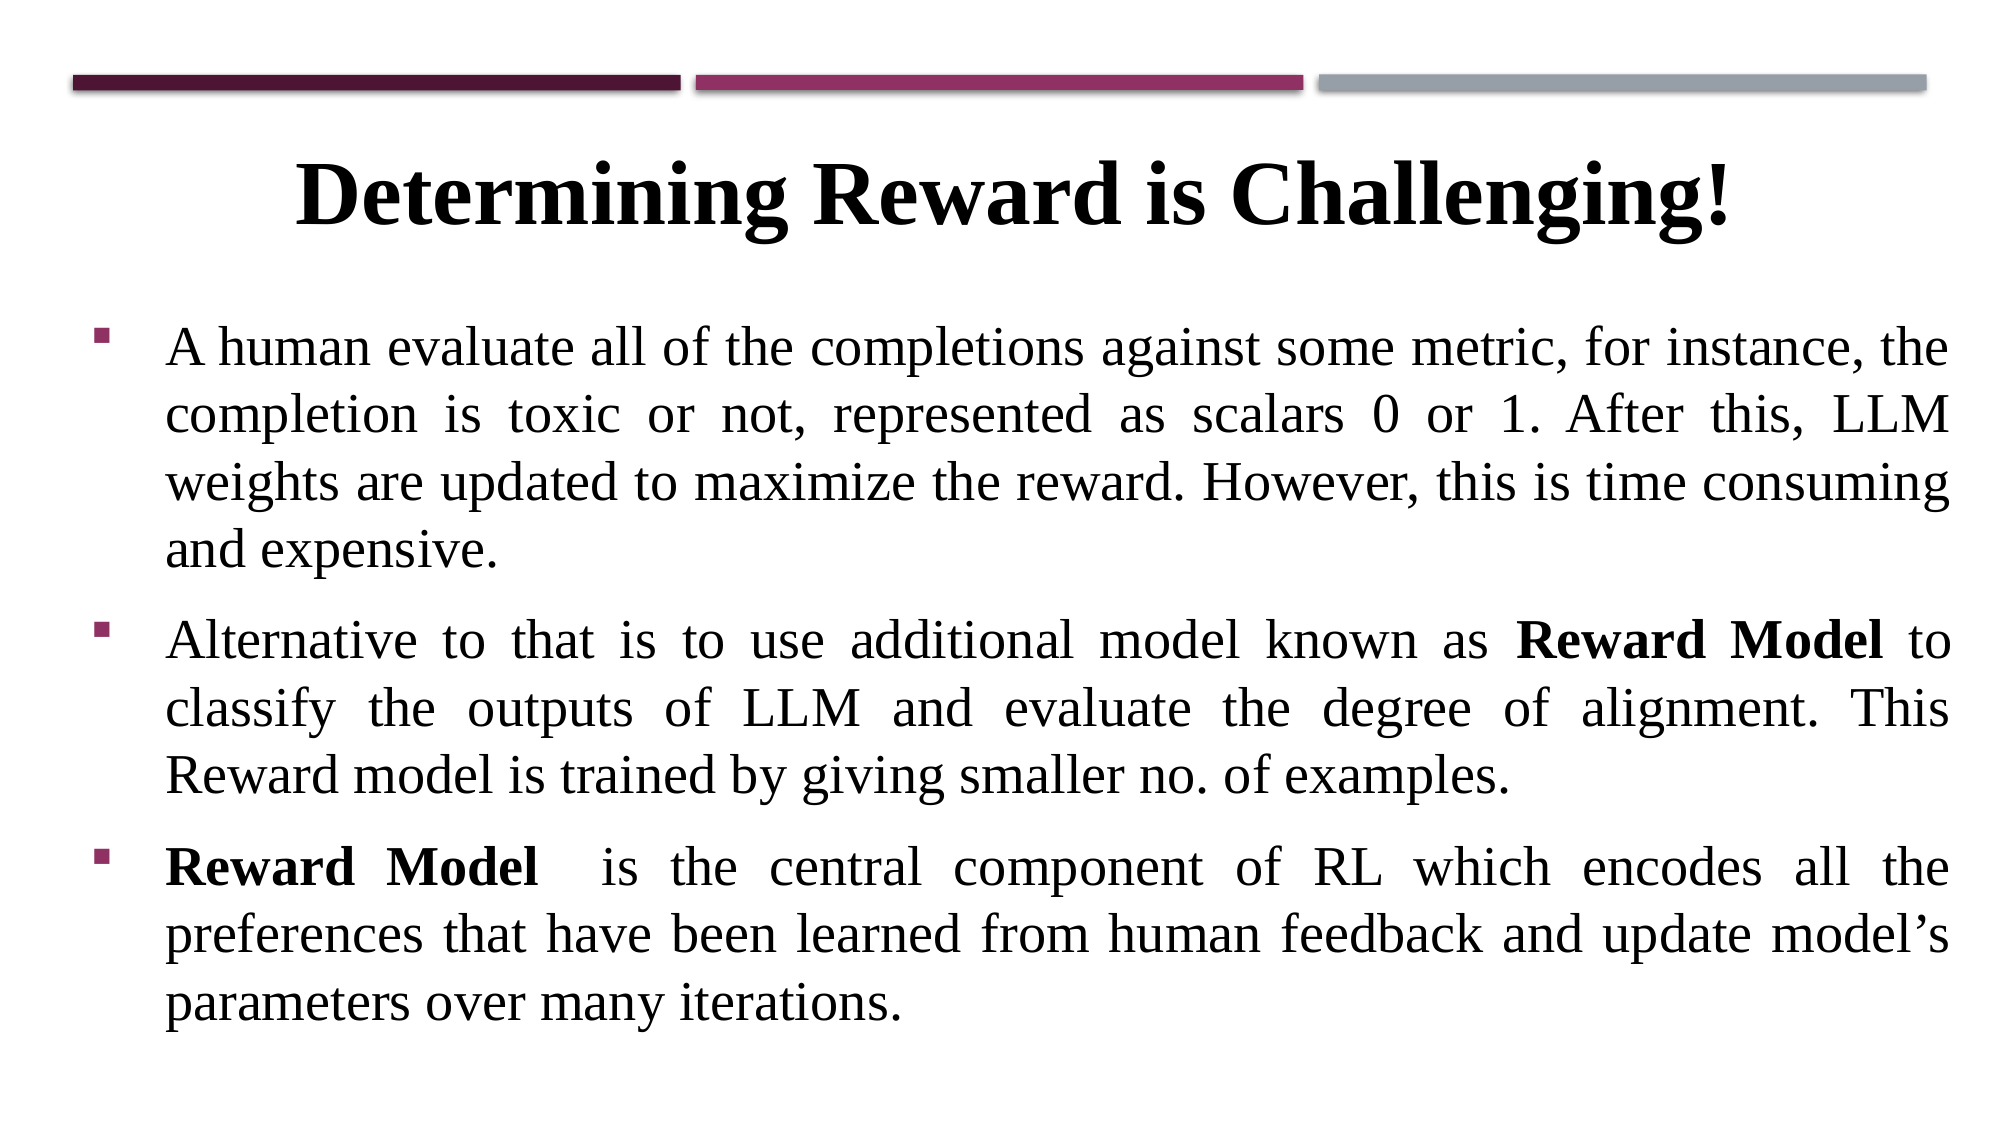

Determining Reward is Challenging!
A human evaluate all of the completions against some metric, for instance, the completion is toxic or not, represented as scalars 0 or 1. After this, LLM weights are updated to maximize the reward. However, this is time consuming and expensive.
Alternative to that is to use additional model known as Reward Model to classify the outputs of LLM and evaluate the degree of alignment. This Reward model is trained by giving smaller no. of examples.
Reward Model  is the central component of RL which encodes all the preferences that have been learned from human feedback and update model’s parameters over many iterations.